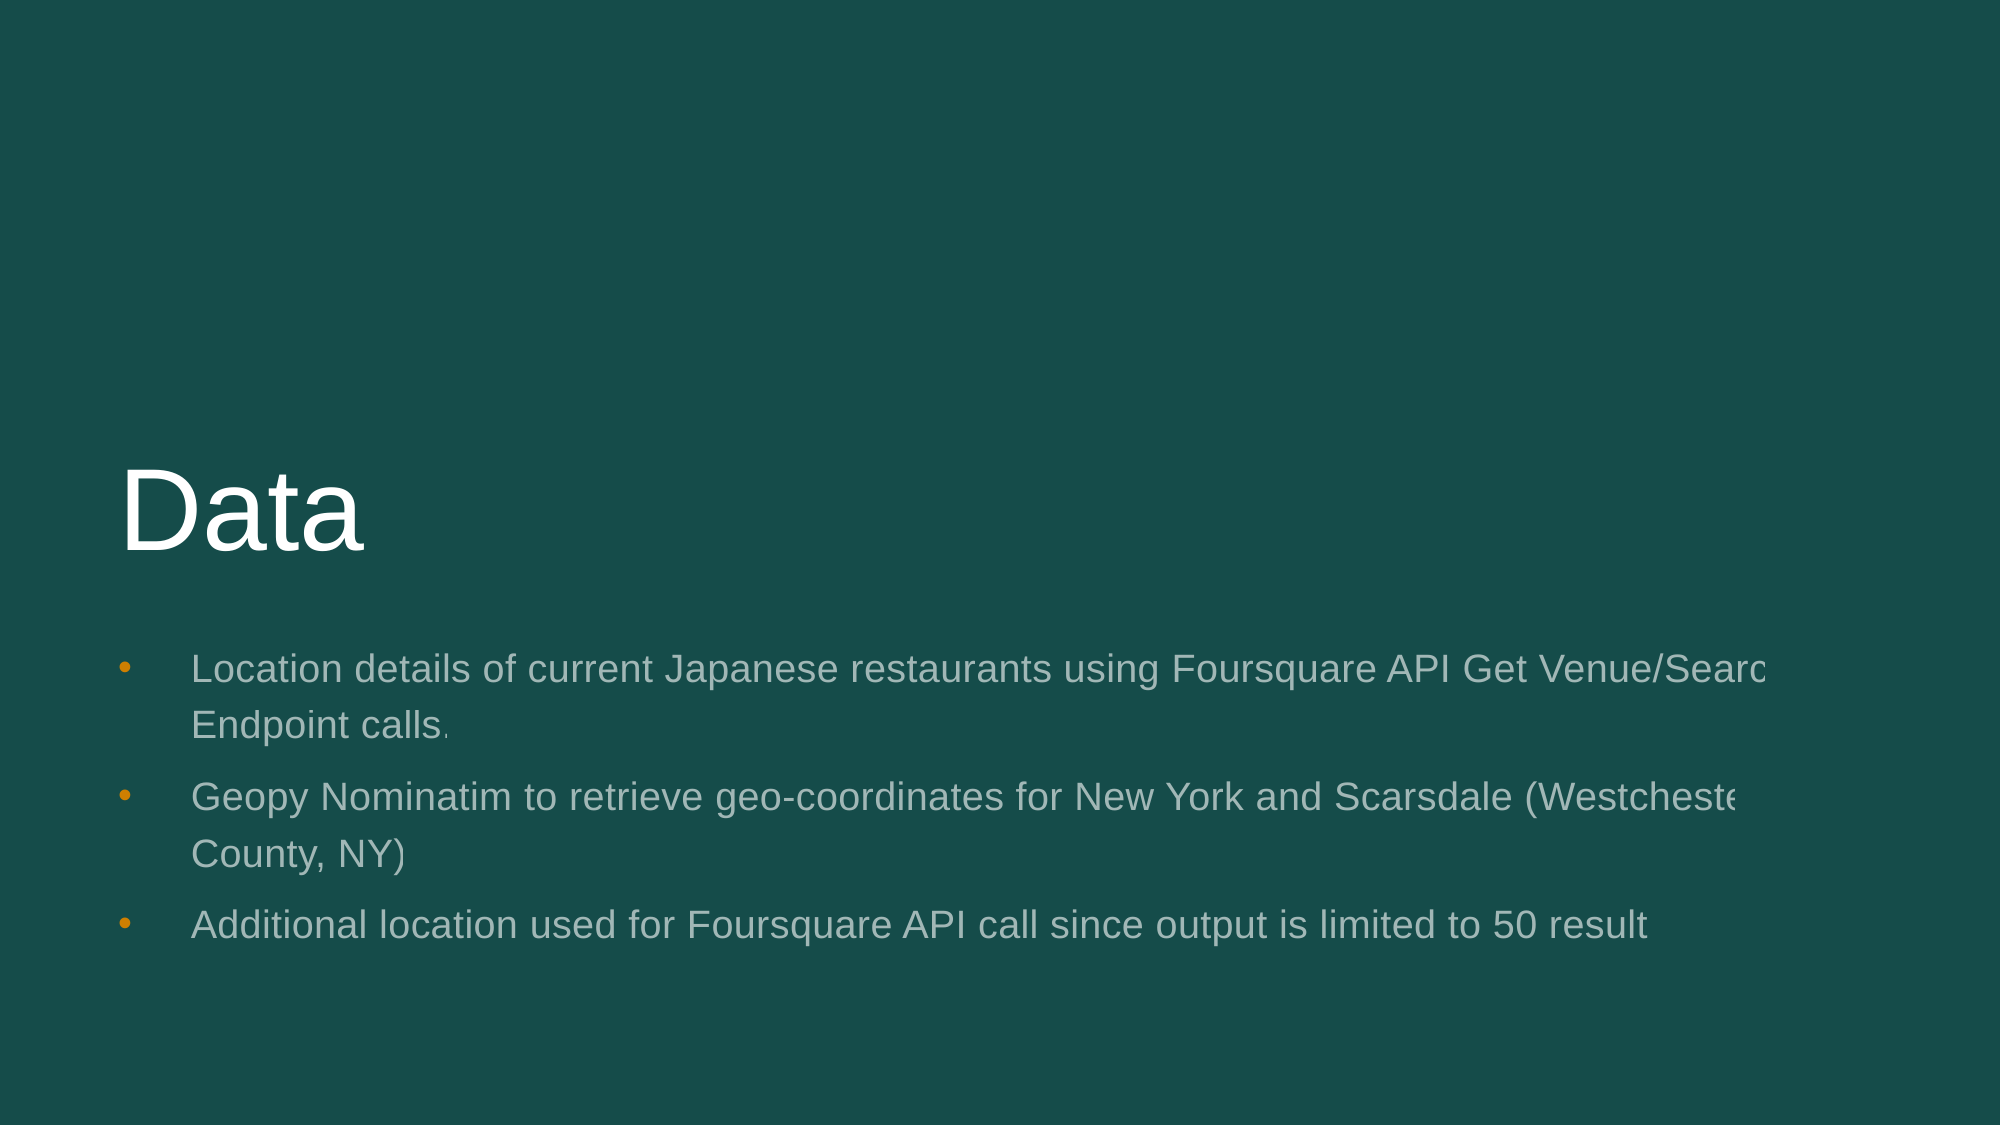

# Data
Location details of current Japanese restaurants using Foursquare API Get Venue/Search Endpoint calls.
Geopy Nominatim to retrieve geo-coordinates for New York and Scarsdale (Westchester County, NY)
Additional location used for Foursquare API call since output is limited to 50 results.